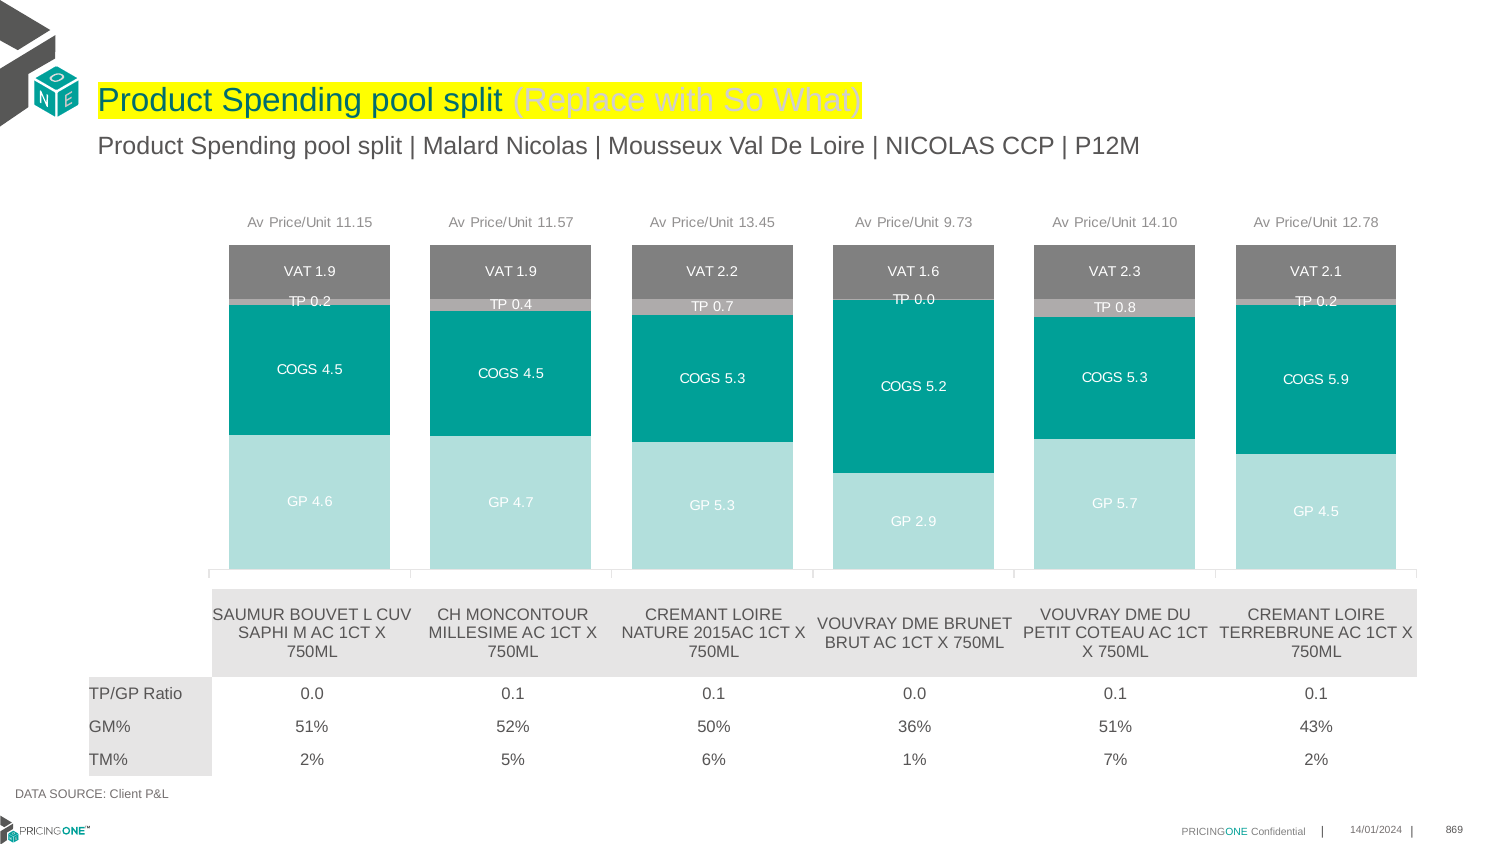

# Product Spending pool split (Replace with So What)
Product Spending pool split | Malard Nicolas | Mousseux Val De Loire | NICOLAS CCP | P12M

### Chart

| Category | GP | COGS | TP | VAT |
|---|---|---|---|---|
| Av Price/Unit 11.15 | 4.619426224328595 | 4.454266982622433 | 0.21873536071616861 | 1.8584781463928375 |
| Av Price/Unit 11.57 | 4.7427183844011145 | 4.453706128133705 | 0.44145849582173113 | 1.9275766016713078 |
| Av Price/Unit 13.45 | 5.269939316239317 | 5.27680341880342 | 0.6593718898385568 | 2.241215574548909 |
| Av Price/Unit 9.73 | 2.8753873893805313 | 5.188053097345133 | 0.04127927728613656 | 1.6209439528023595 |
| Av Price/Unit 14.10 | 5.650296774193548 | 5.323190322580645 | 0.7738247311827937 | 2.3494623655913984 |
| Av Price/Unit 12.78 | 4.526700000000001 | 5.890000000000001 | 0.23409365079364974 | 2.130158730158731 |
|  | SAUMUR BOUVET L CUV SAPHI M AC 1CT X 750ML | CH MONCONTOUR MILLESIME AC 1CT X 750ML | CREMANT LOIRE NATURE 2015AC 1CT X 750ML | VOUVRAY DME BRUNET BRUT AC 1CT X 750ML | VOUVRAY DME DU PETIT COTEAU AC 1CT X 750ML | CREMANT LOIRE TERREBRUNE AC 1CT X 750ML |
| --- | --- | --- | --- | --- | --- | --- |
| TP/GP Ratio | 0.0 | 0.1 | 0.1 | 0.0 | 0.1 | 0.1 |
| GM% | 51% | 52% | 50% | 36% | 51% | 43% |
| TM% | 2% | 5% | 6% | 1% | 7% | 2% |
DATA SOURCE: Client P&L

14/01/2024
869